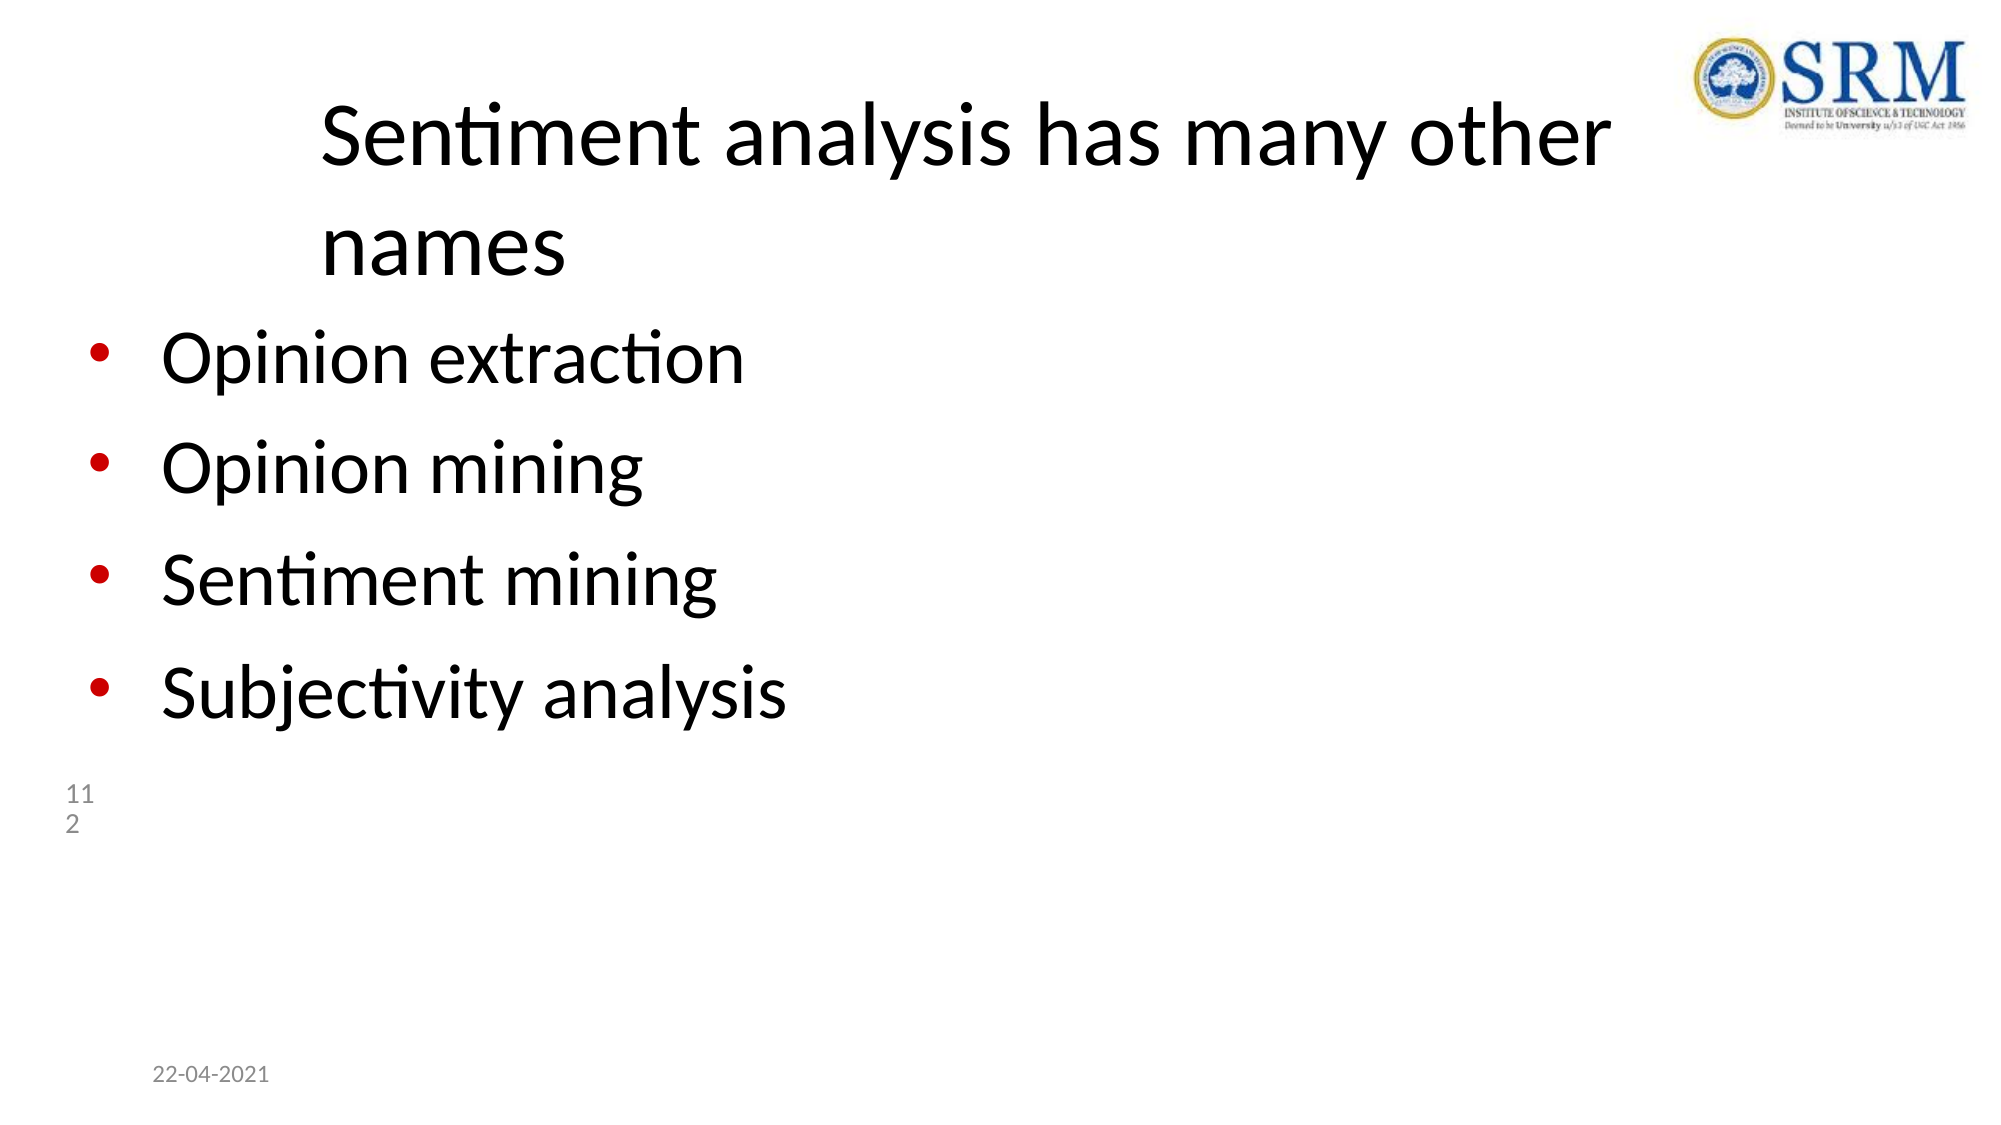

# Sentiment analysis has many other names
Opinion extraction
Opinion mining
Sentiment mining
Subjectivity analysis
112
22-04-2021